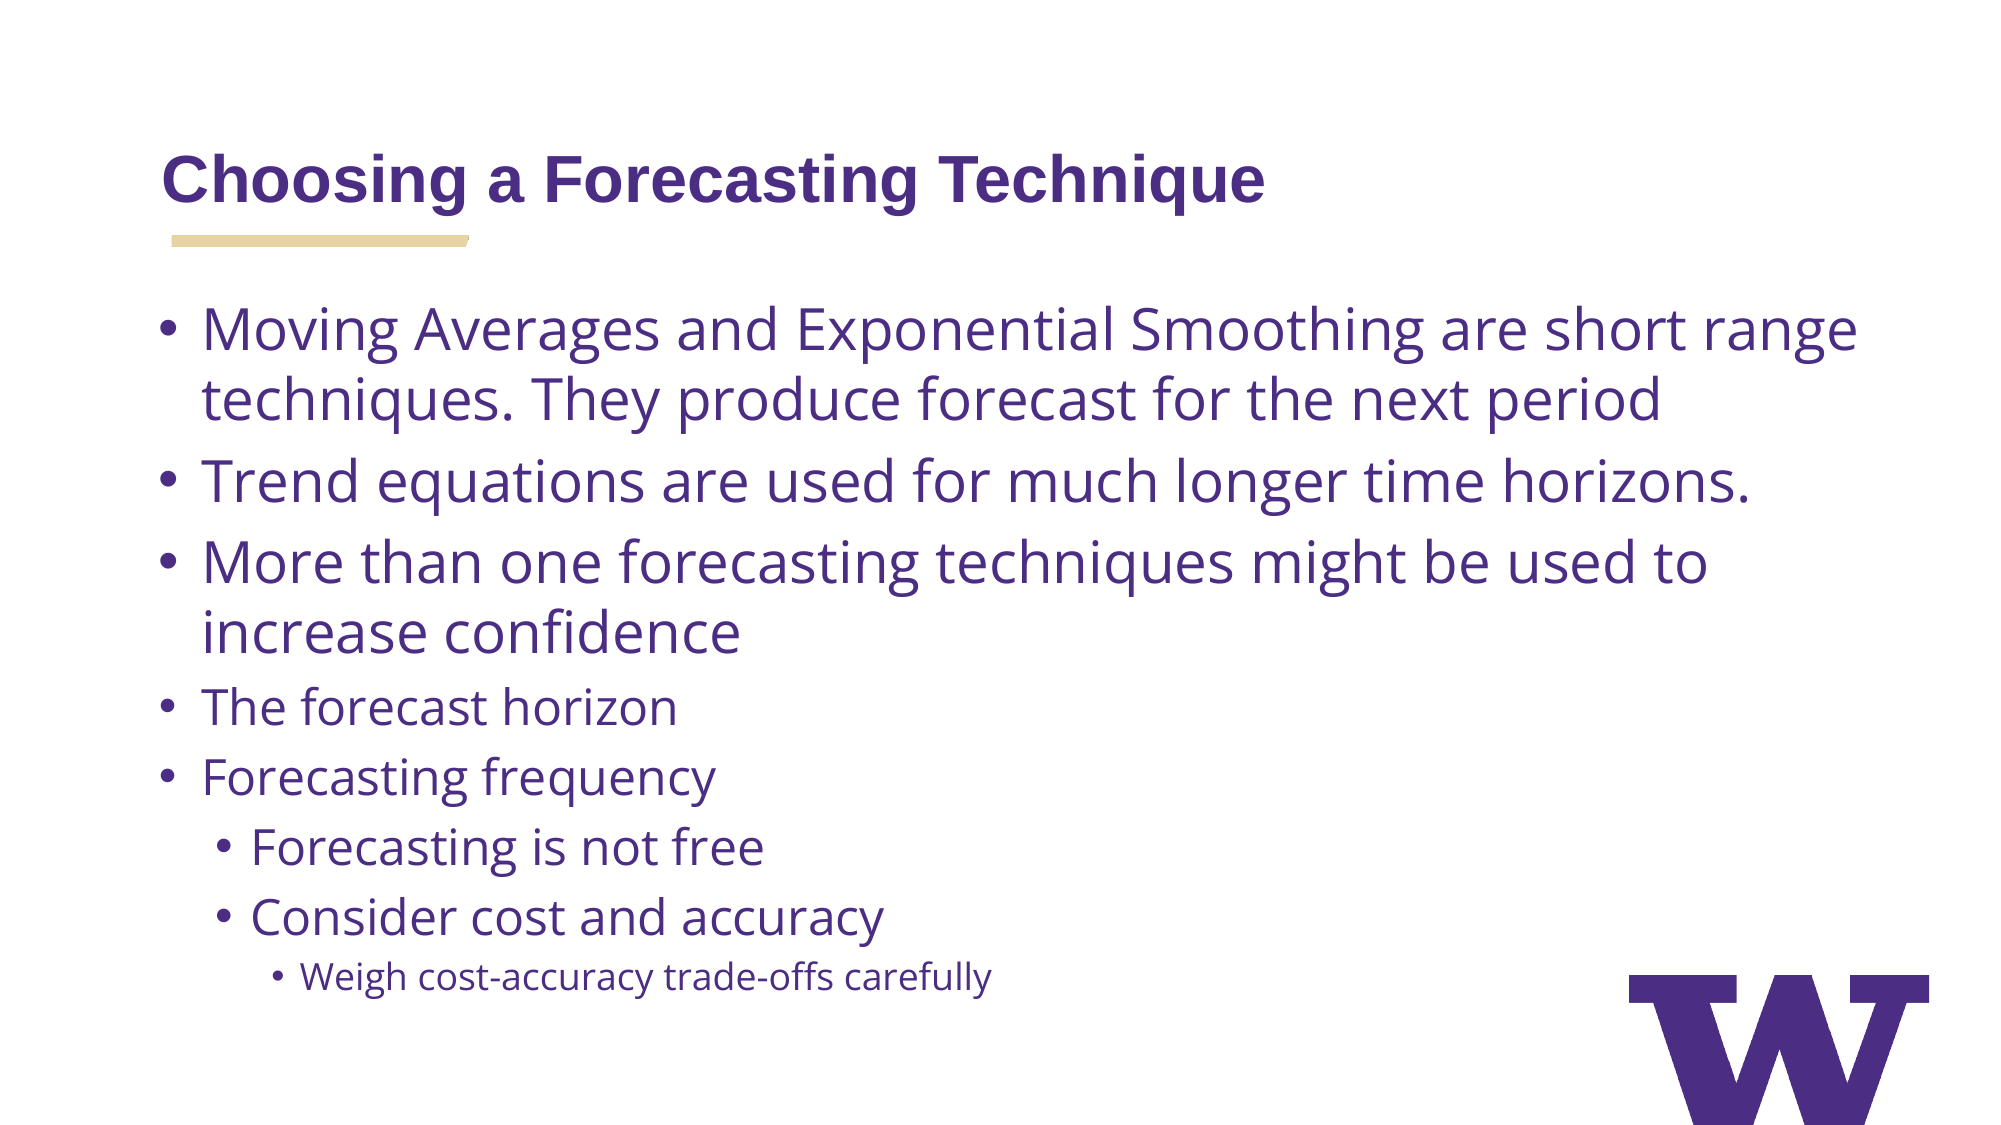

# Choosing a Forecasting Technique
Moving Averages and Exponential Smoothing are short range techniques. They produce forecast for the next period
Trend equations are used for much longer time horizons.
More than one forecasting techniques might be used to increase confidence
The forecast horizon
Forecasting frequency
Forecasting is not free
Consider cost and accuracy
Weigh cost-accuracy trade-offs carefully